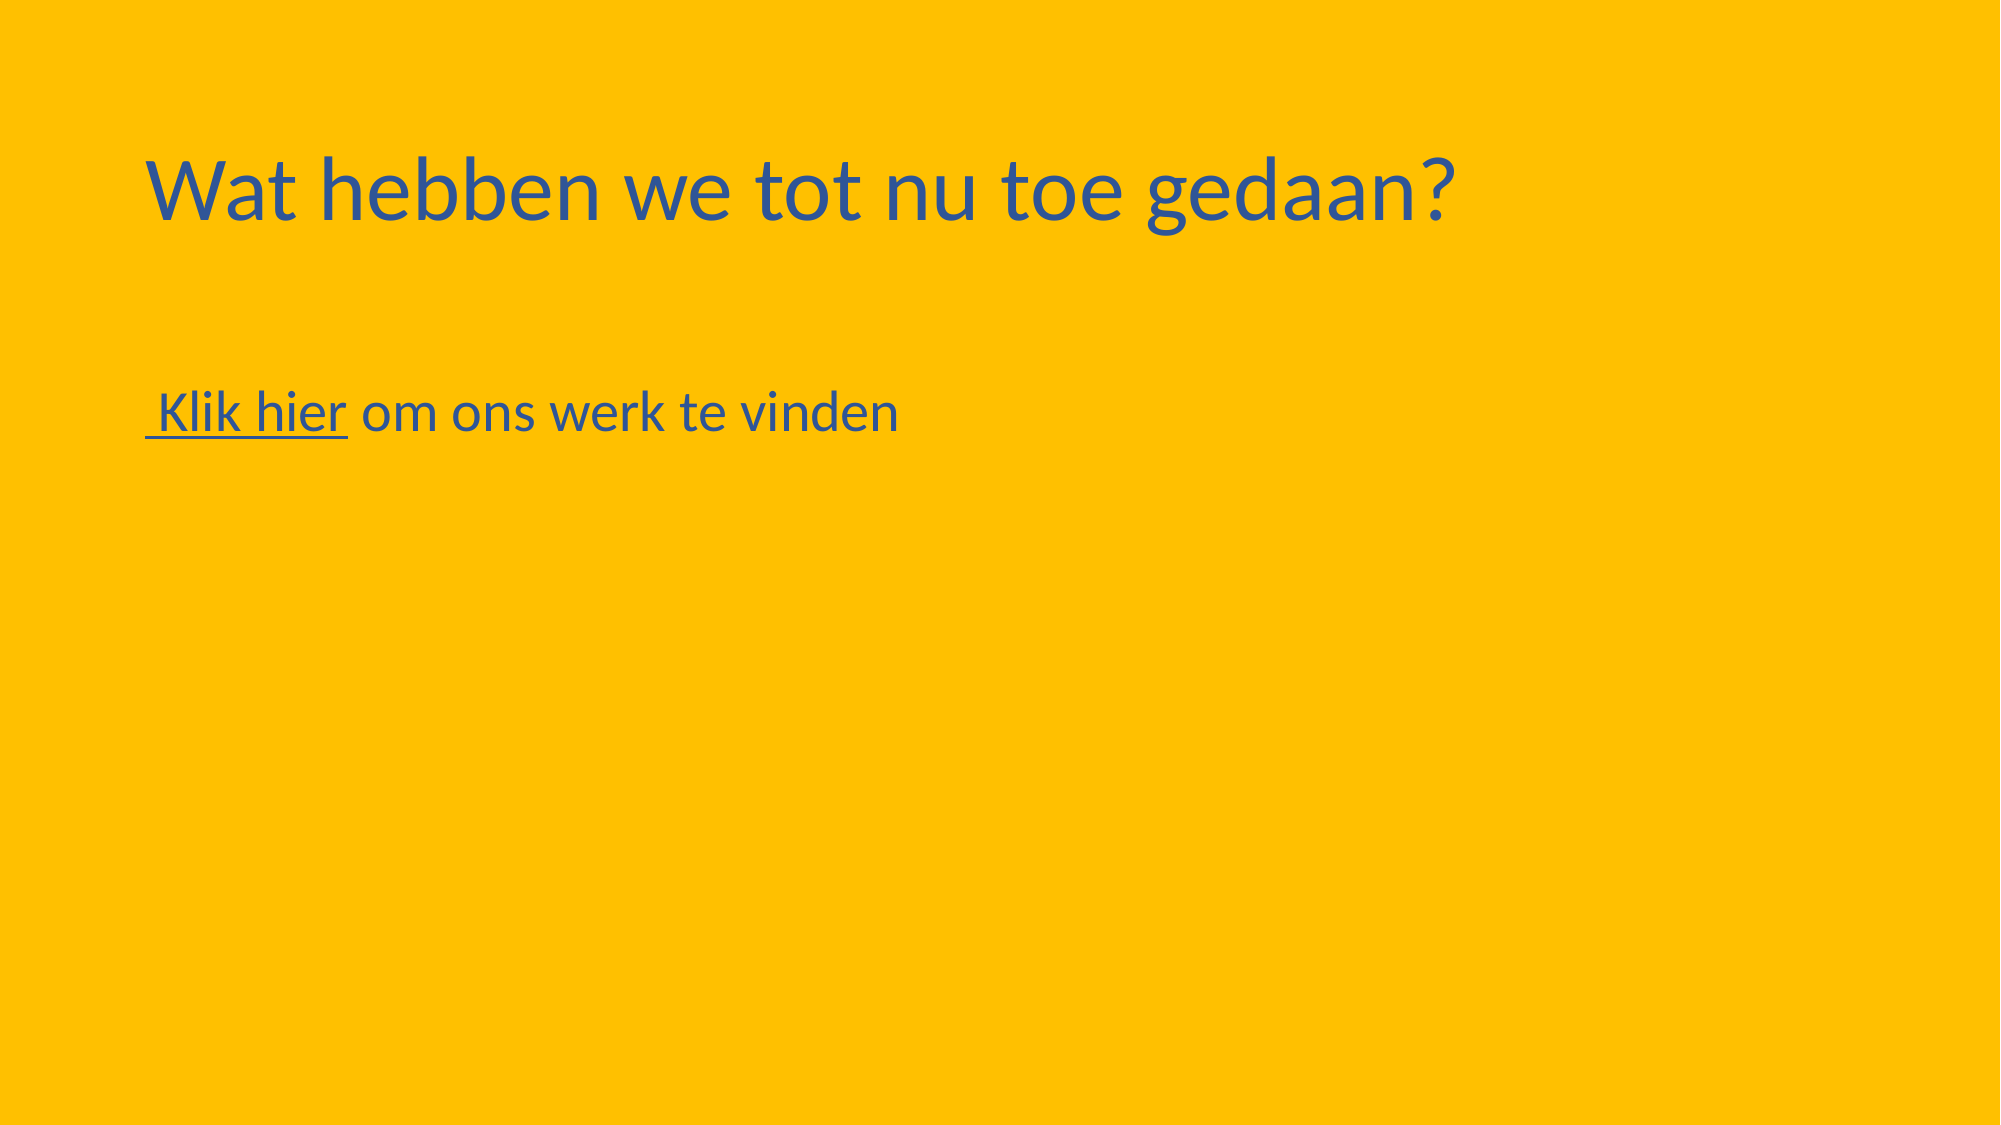

# Wat hebben we tot nu toe gedaan?
 Klik hier om ons werk te vinden